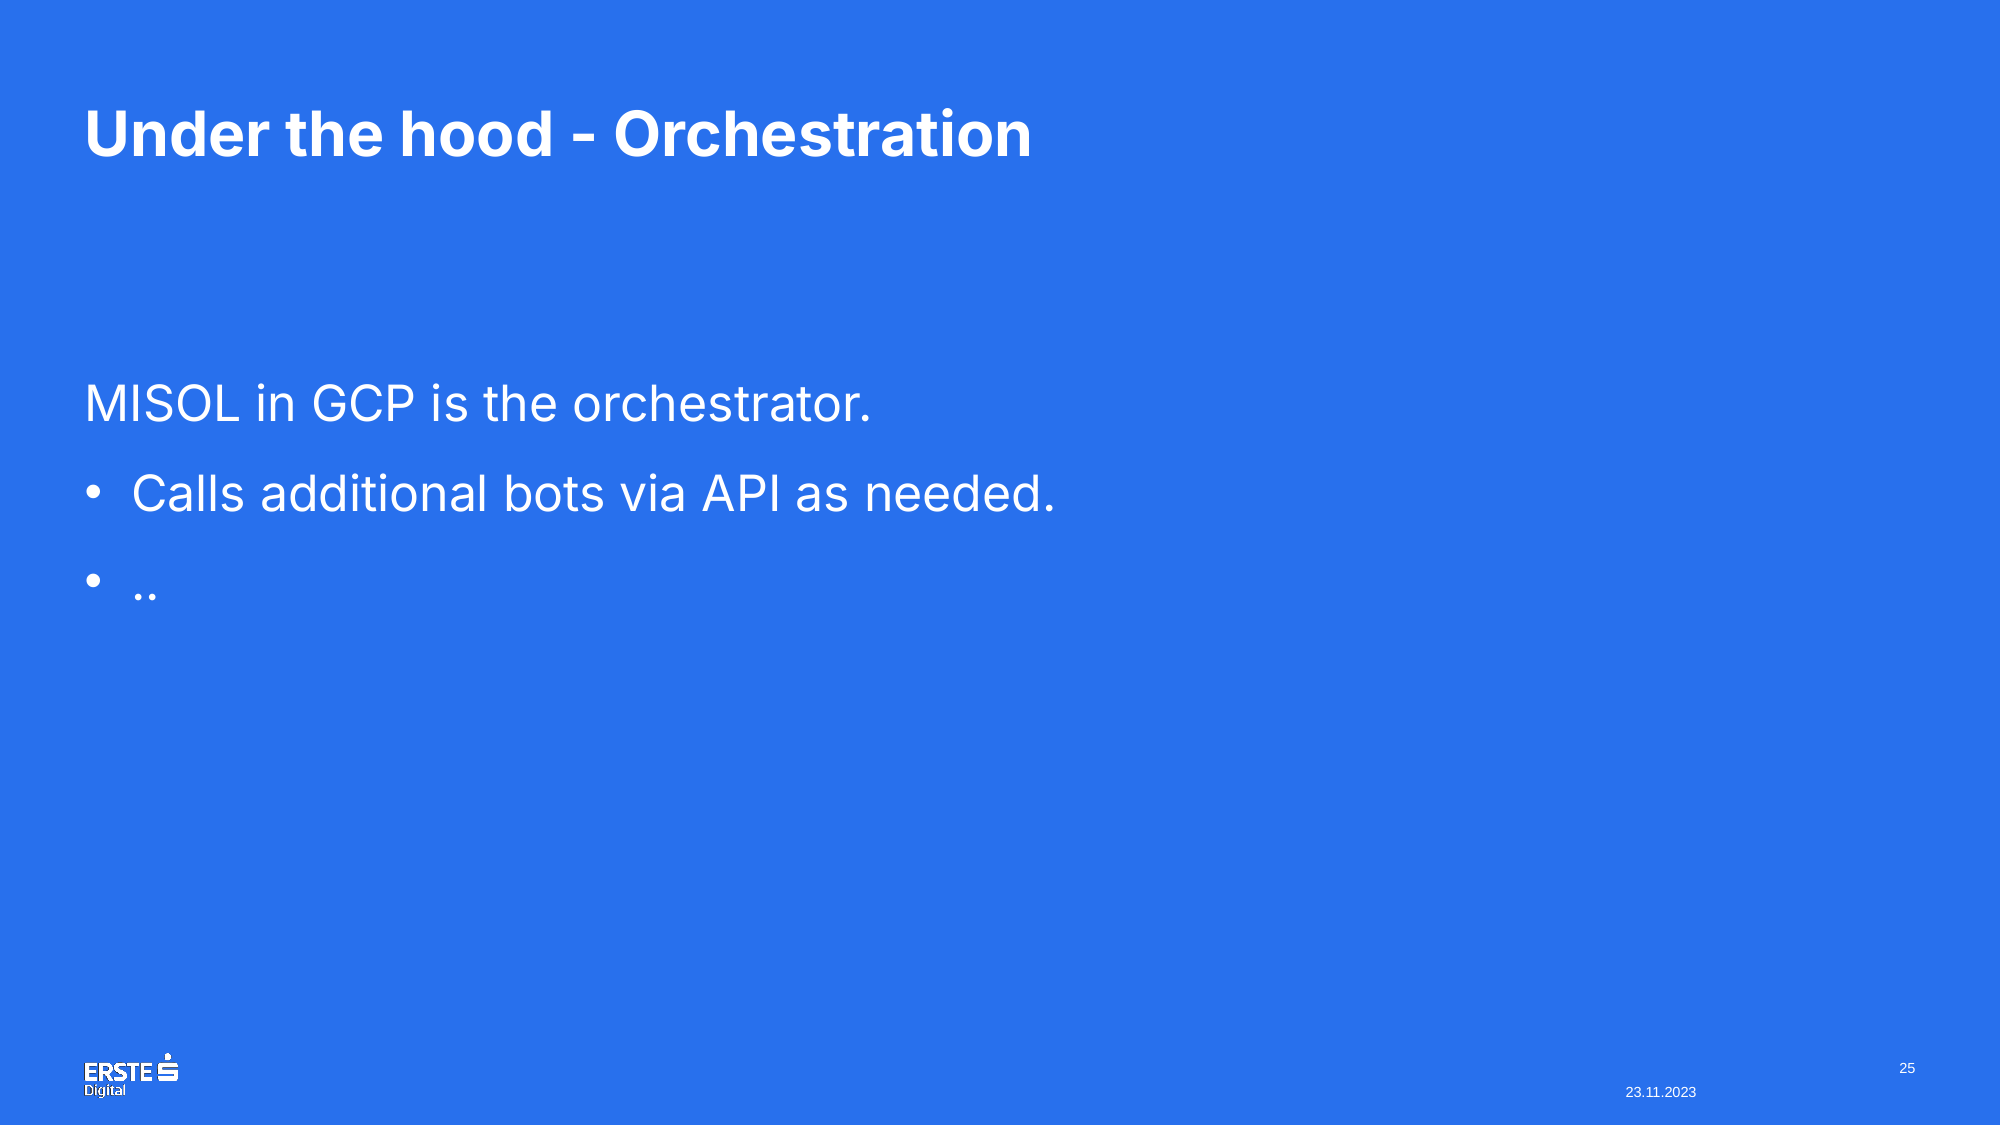

# Under the hood - Orchestration
MISOL in GCP is the orchestrator.
Calls additional bots via API as needed.
..

25

23.11.2023